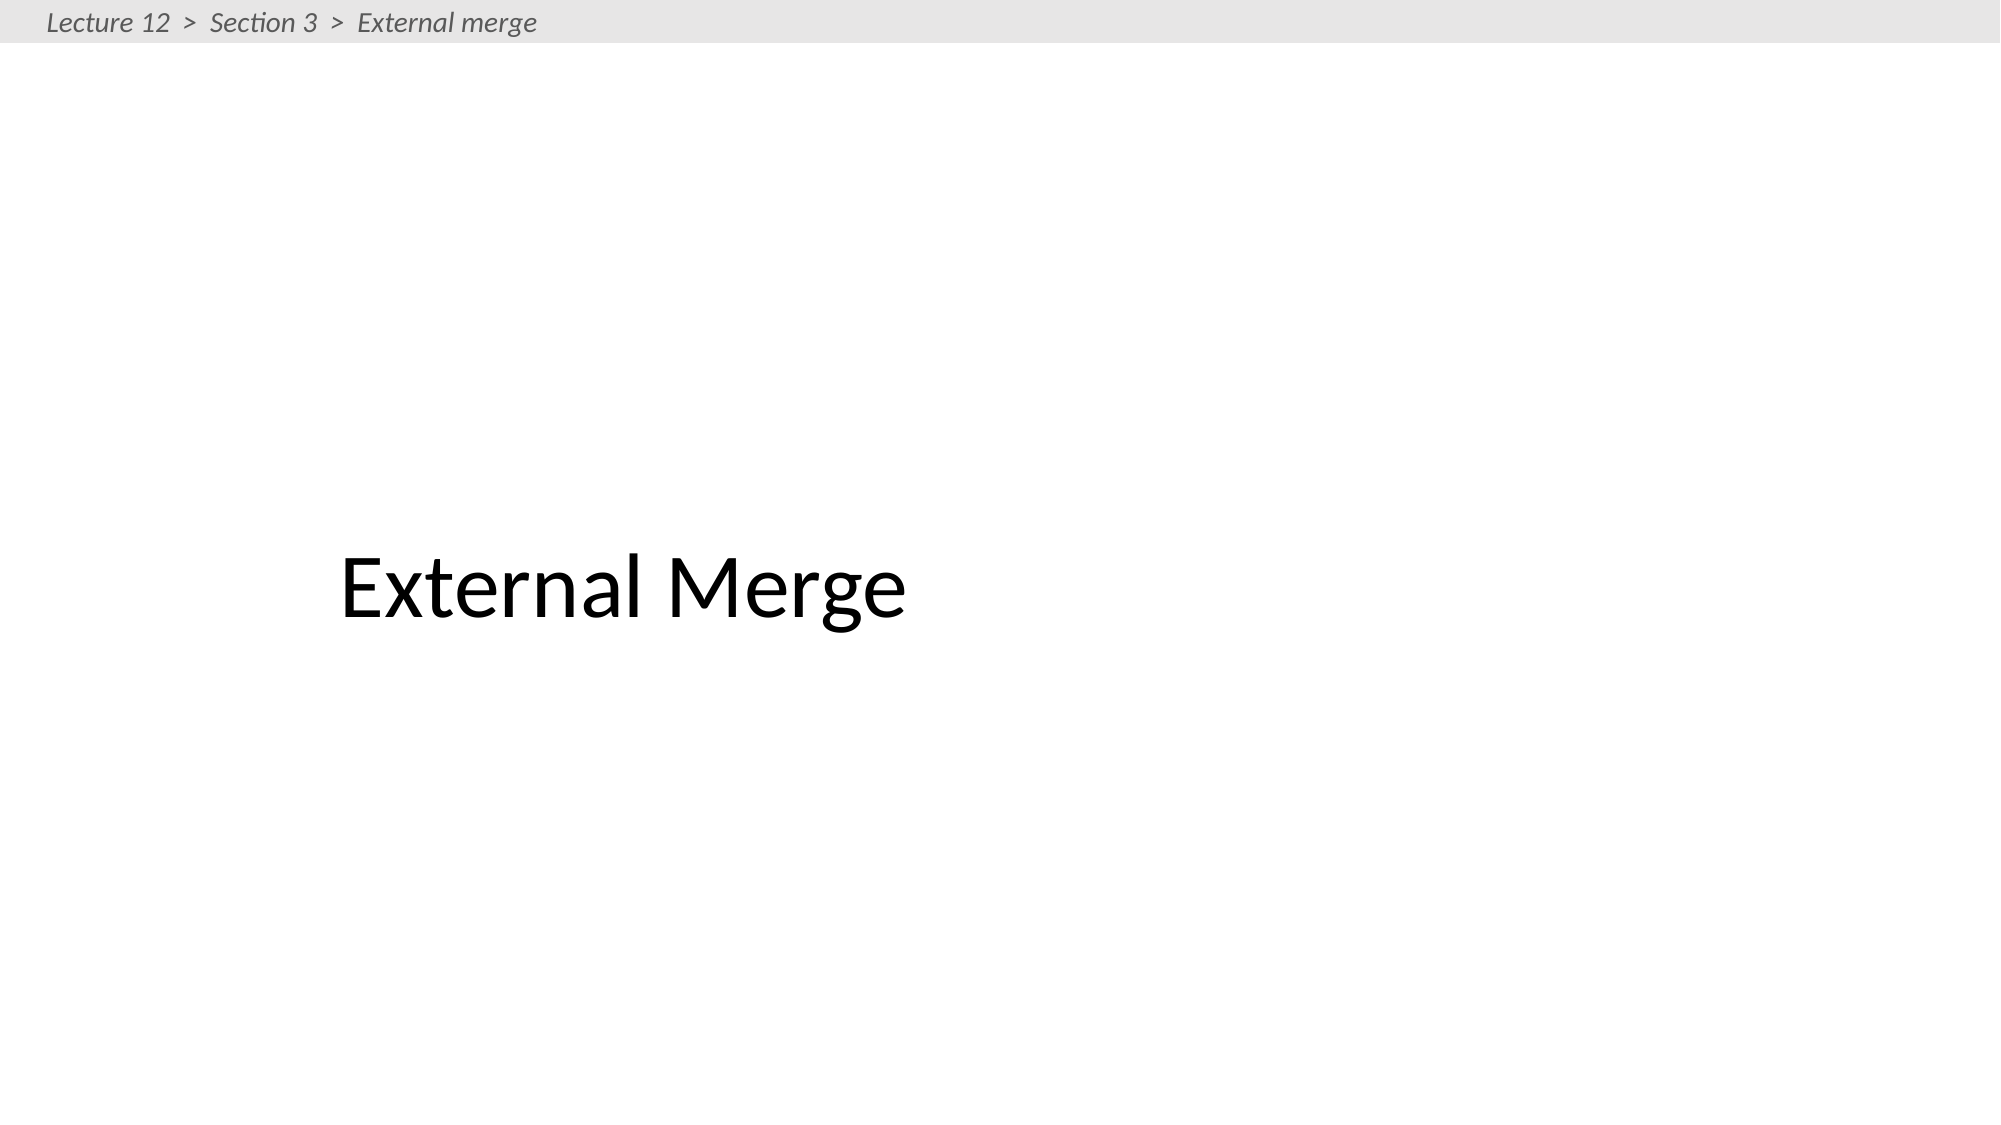

Lecture 12  >  Section 3  >  External merge
# External Merge